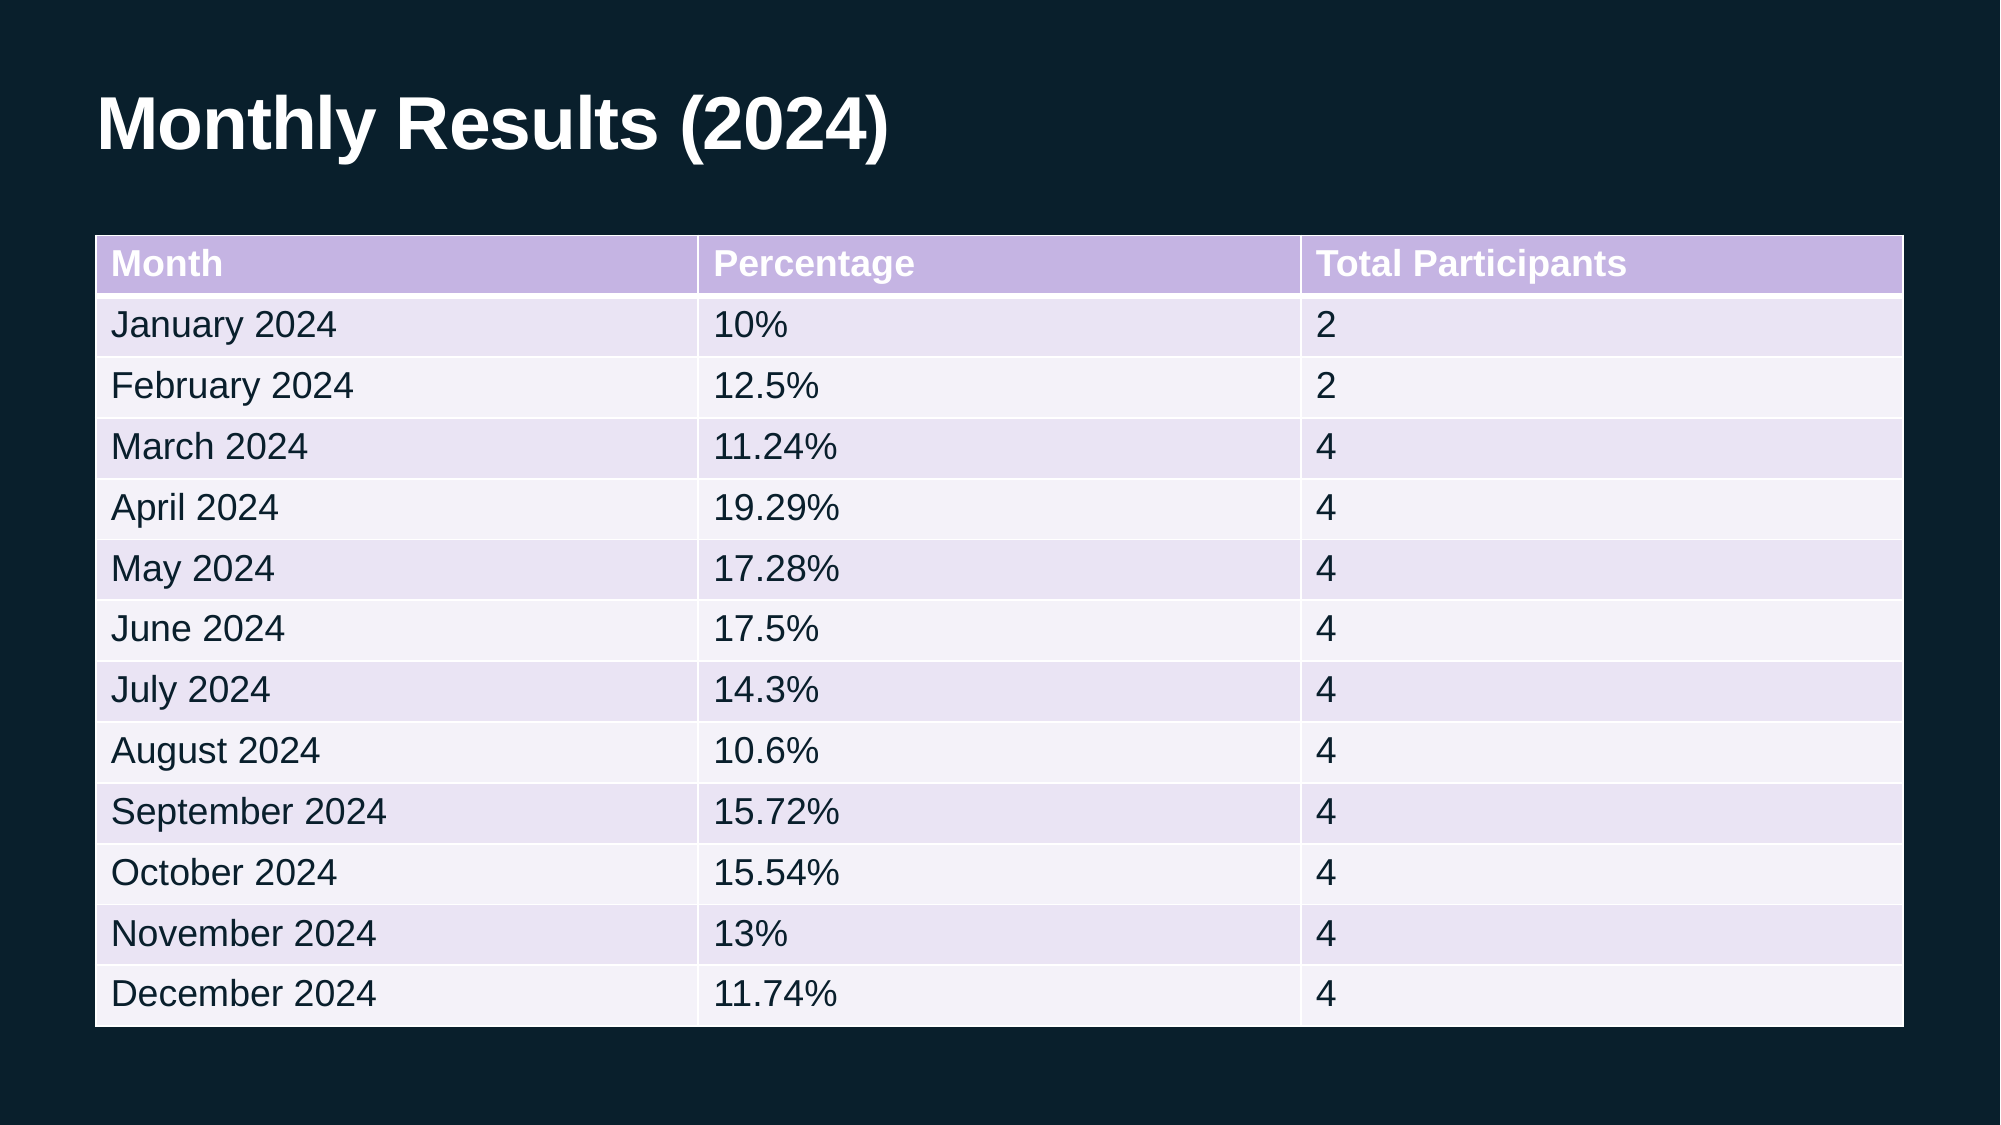

# Monthly Results (2024)
| Month | Percentage | Total Participants |
| --- | --- | --- |
| January 2024 | 10% | 2 |
| February 2024 | 12.5% | 2 |
| March 2024 | 11.24% | 4 |
| April 2024 | 19.29% | 4 |
| May 2024 | 17.28% | 4 |
| June 2024 | 17.5% | 4 |
| July 2024 | 14.3% | 4 |
| August 2024 | 10.6% | 4 |
| September 2024 | 15.72% | 4 |
| October 2024 | 15.54% | 4 |
| November 2024 | 13% | 4 |
| December 2024 | 11.74% | 4 |